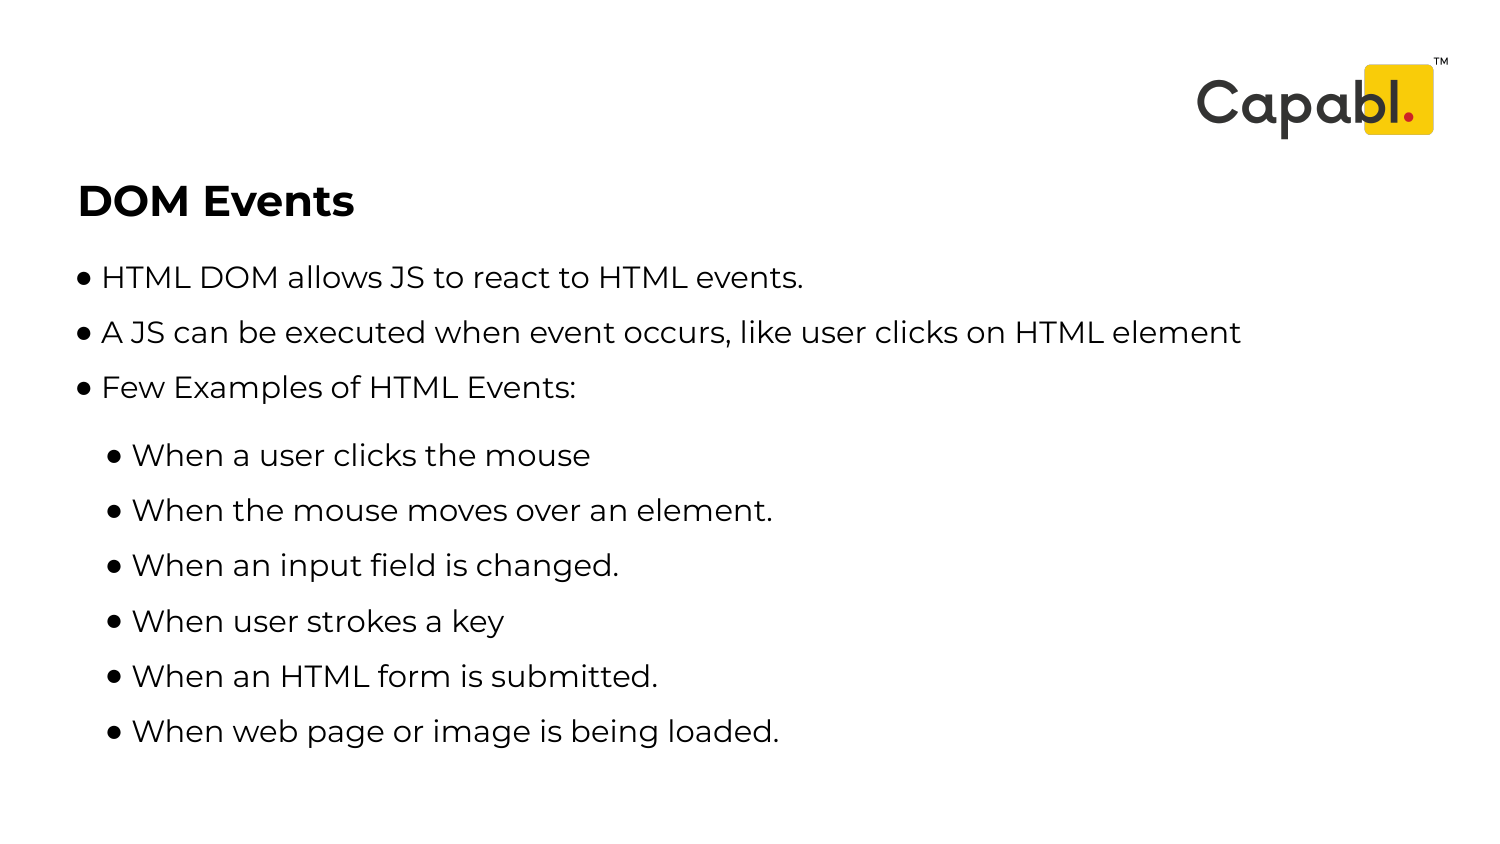

DOM Events
# HTML DOM allows JS to react to HTML events.
 A JS can be executed when event occurs, like user clicks on HTML element
 Few Examples of HTML Events:
 When a user clicks the mouse
 When the mouse moves over an element.
 When an input field is changed.
 When user strokes a key
 When an HTML form is submitted.
 When web page or image is being loaded.